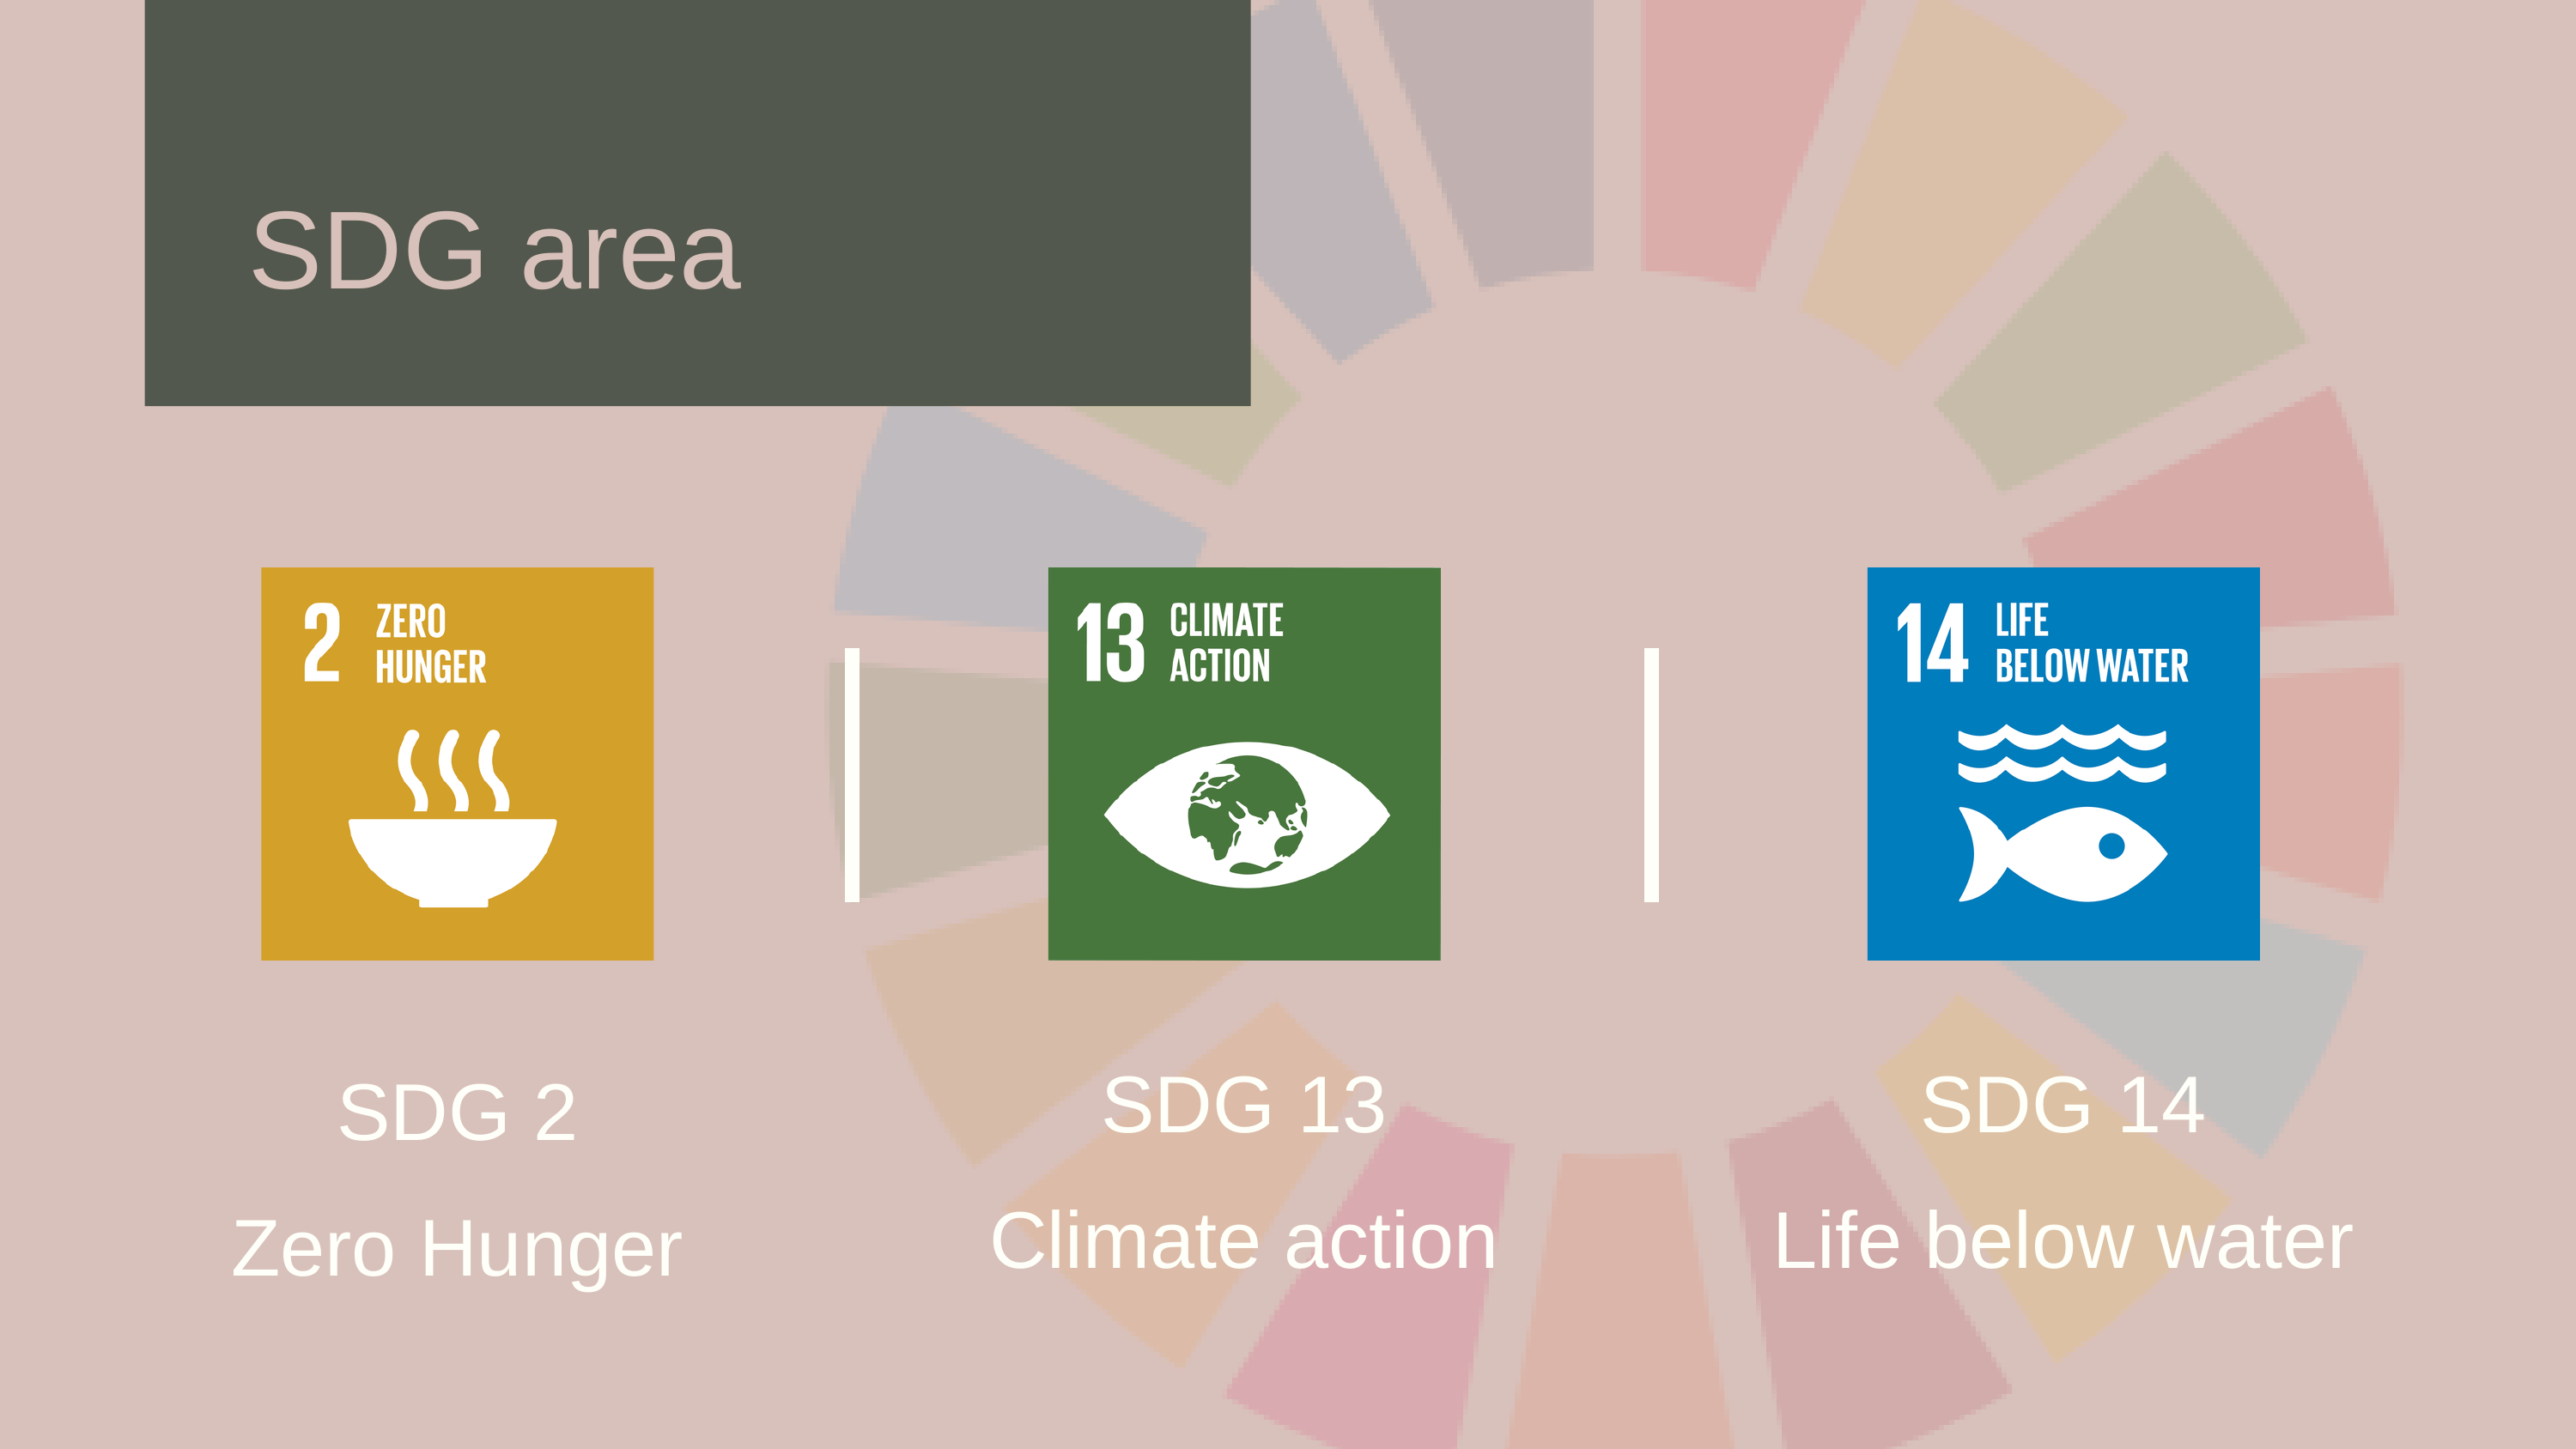

SDG area

SDG 13
Climate action
SDG 14
Life below water
SDG 2
Zero Hunger